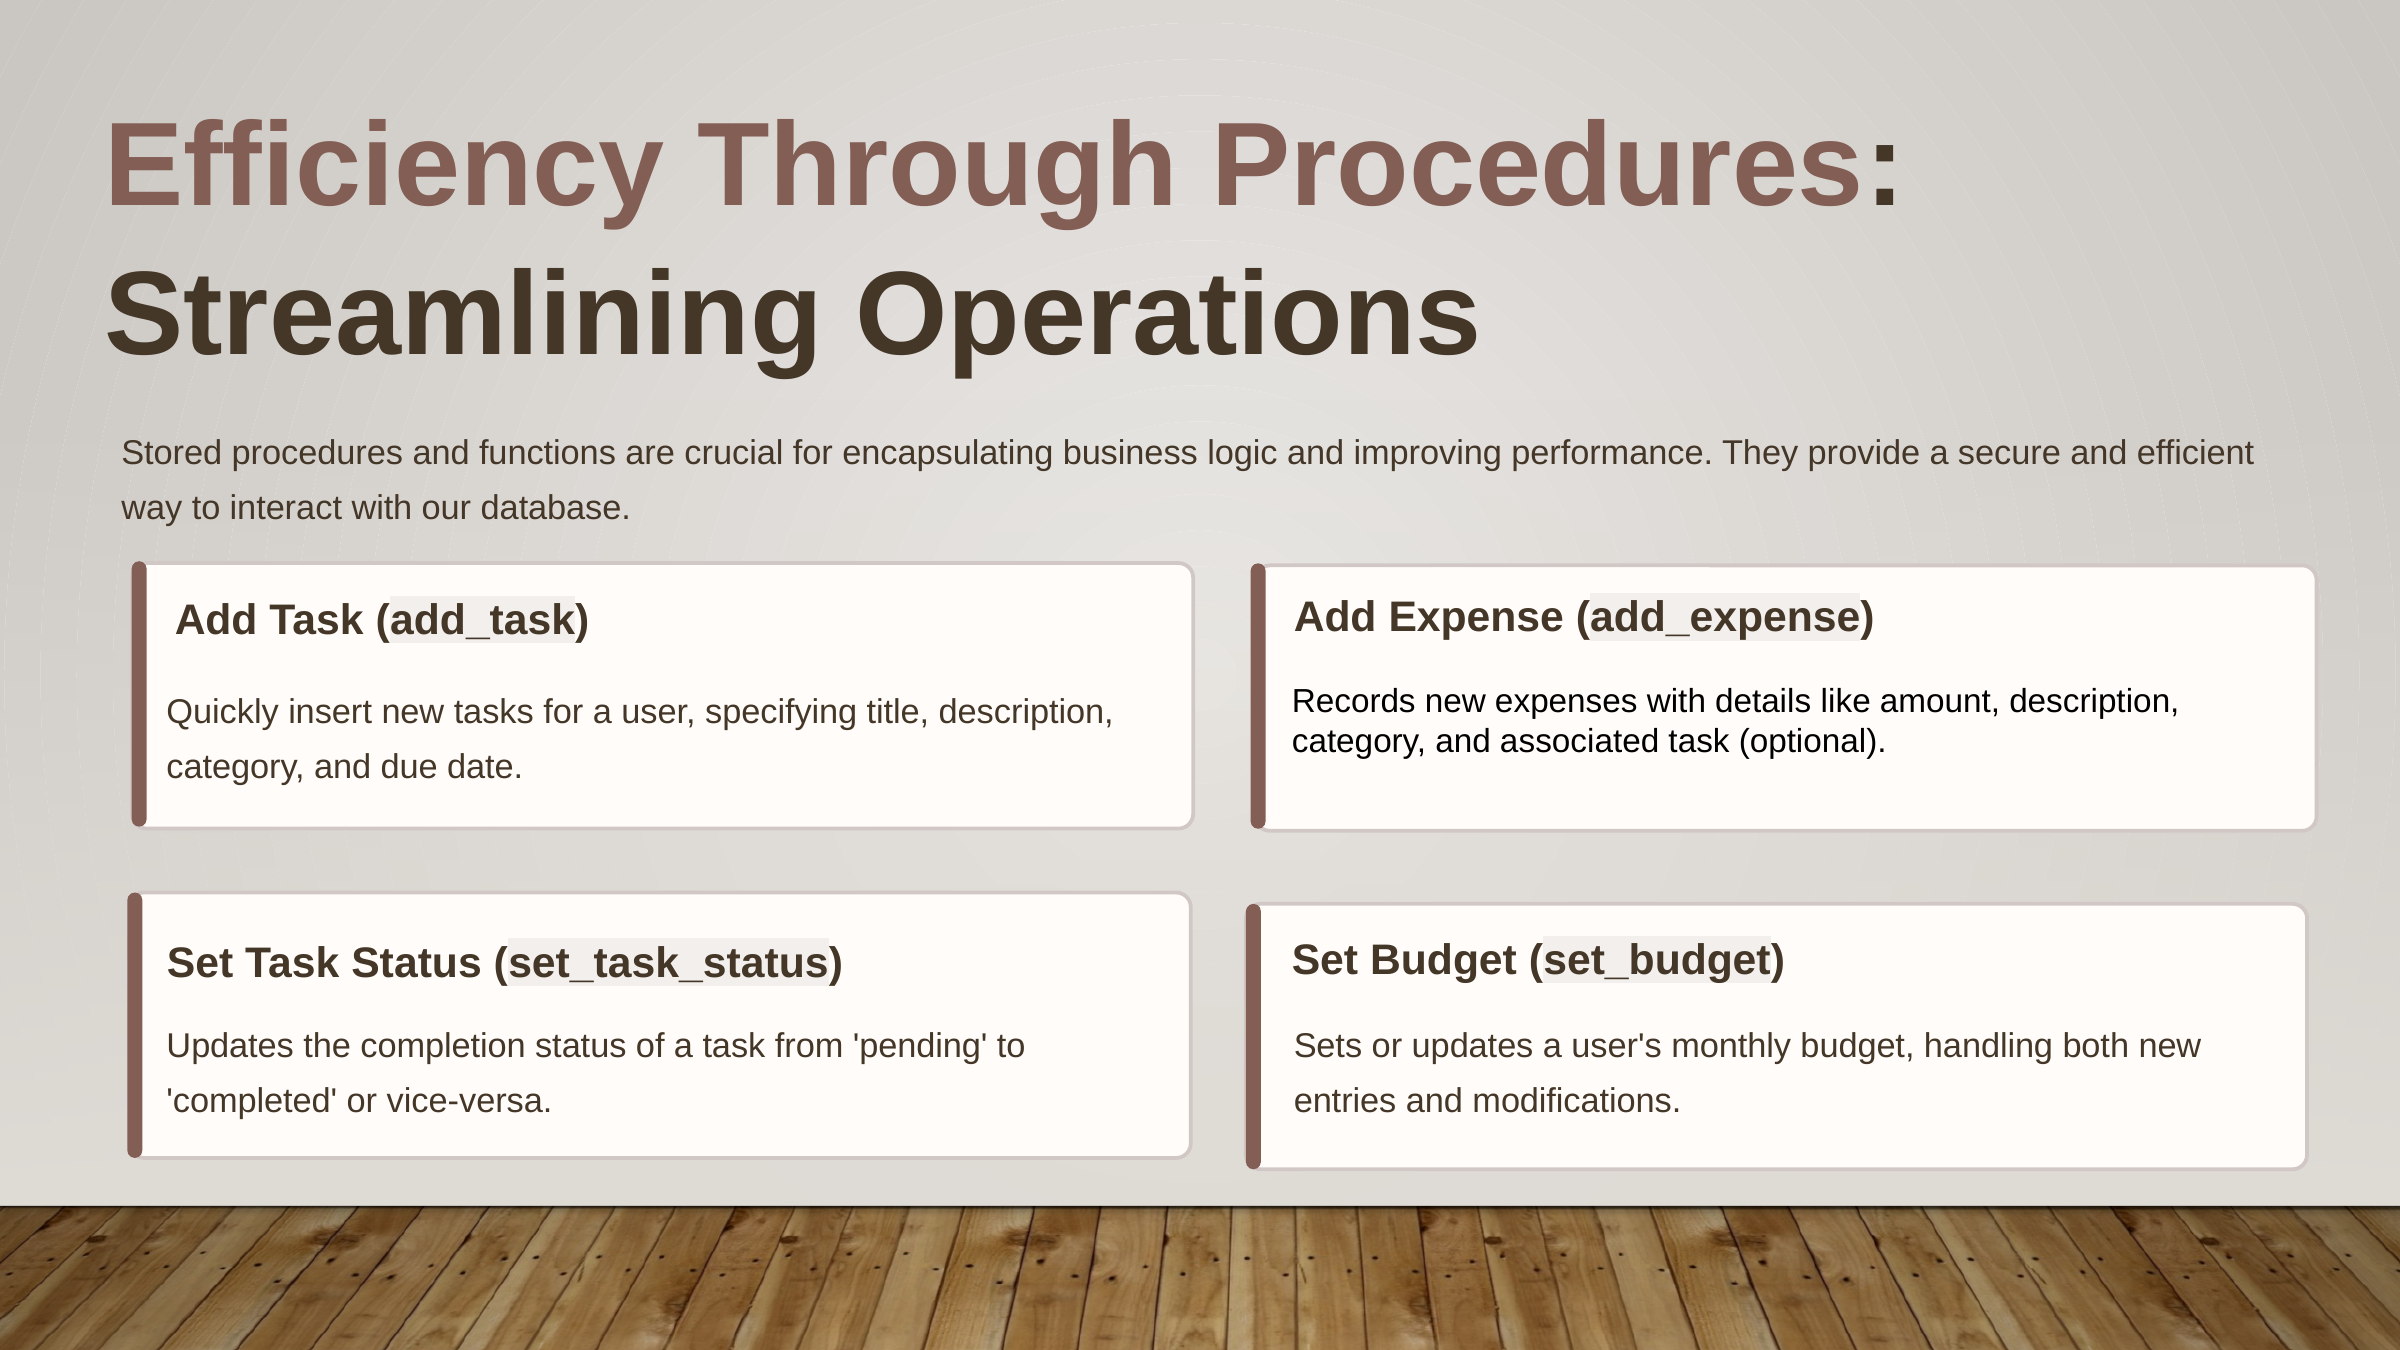

Efficiency Through Procedures: Streamlining Operations

Stored procedures and functions are crucial for encapsulating business logic and improving performance. They provide a secure and efficient way to interact with our database.

Add Expense (add_expense)
Add Task (add_task)
Quickly insert new tasks for a user, specifying title, description, category, and due date.
Records new expenses with details like amount, description, category, and associated task (optional).

Set Budget (set_budget)
Set Task Status (set_task_status)
Sets or updates a user's monthly budget, handling both new entries and modifications.
Updates the completion status of a task from 'pending' to 'completed' or vice-versa.